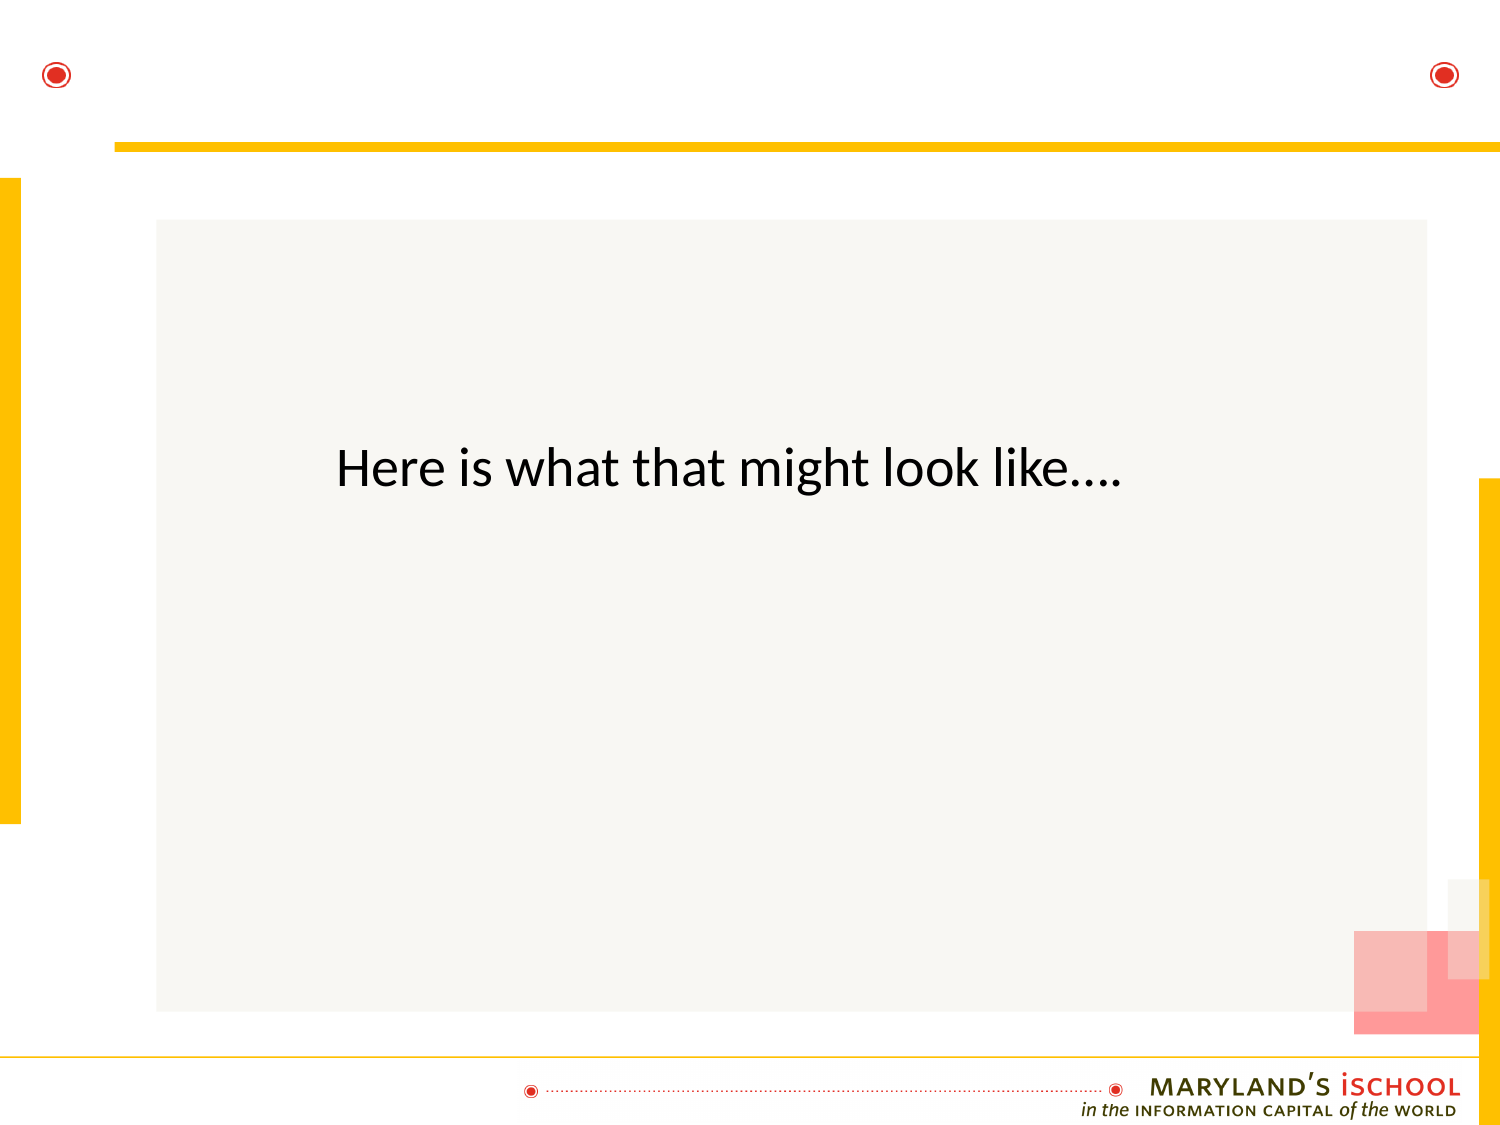

#

  Here is what that might look like….